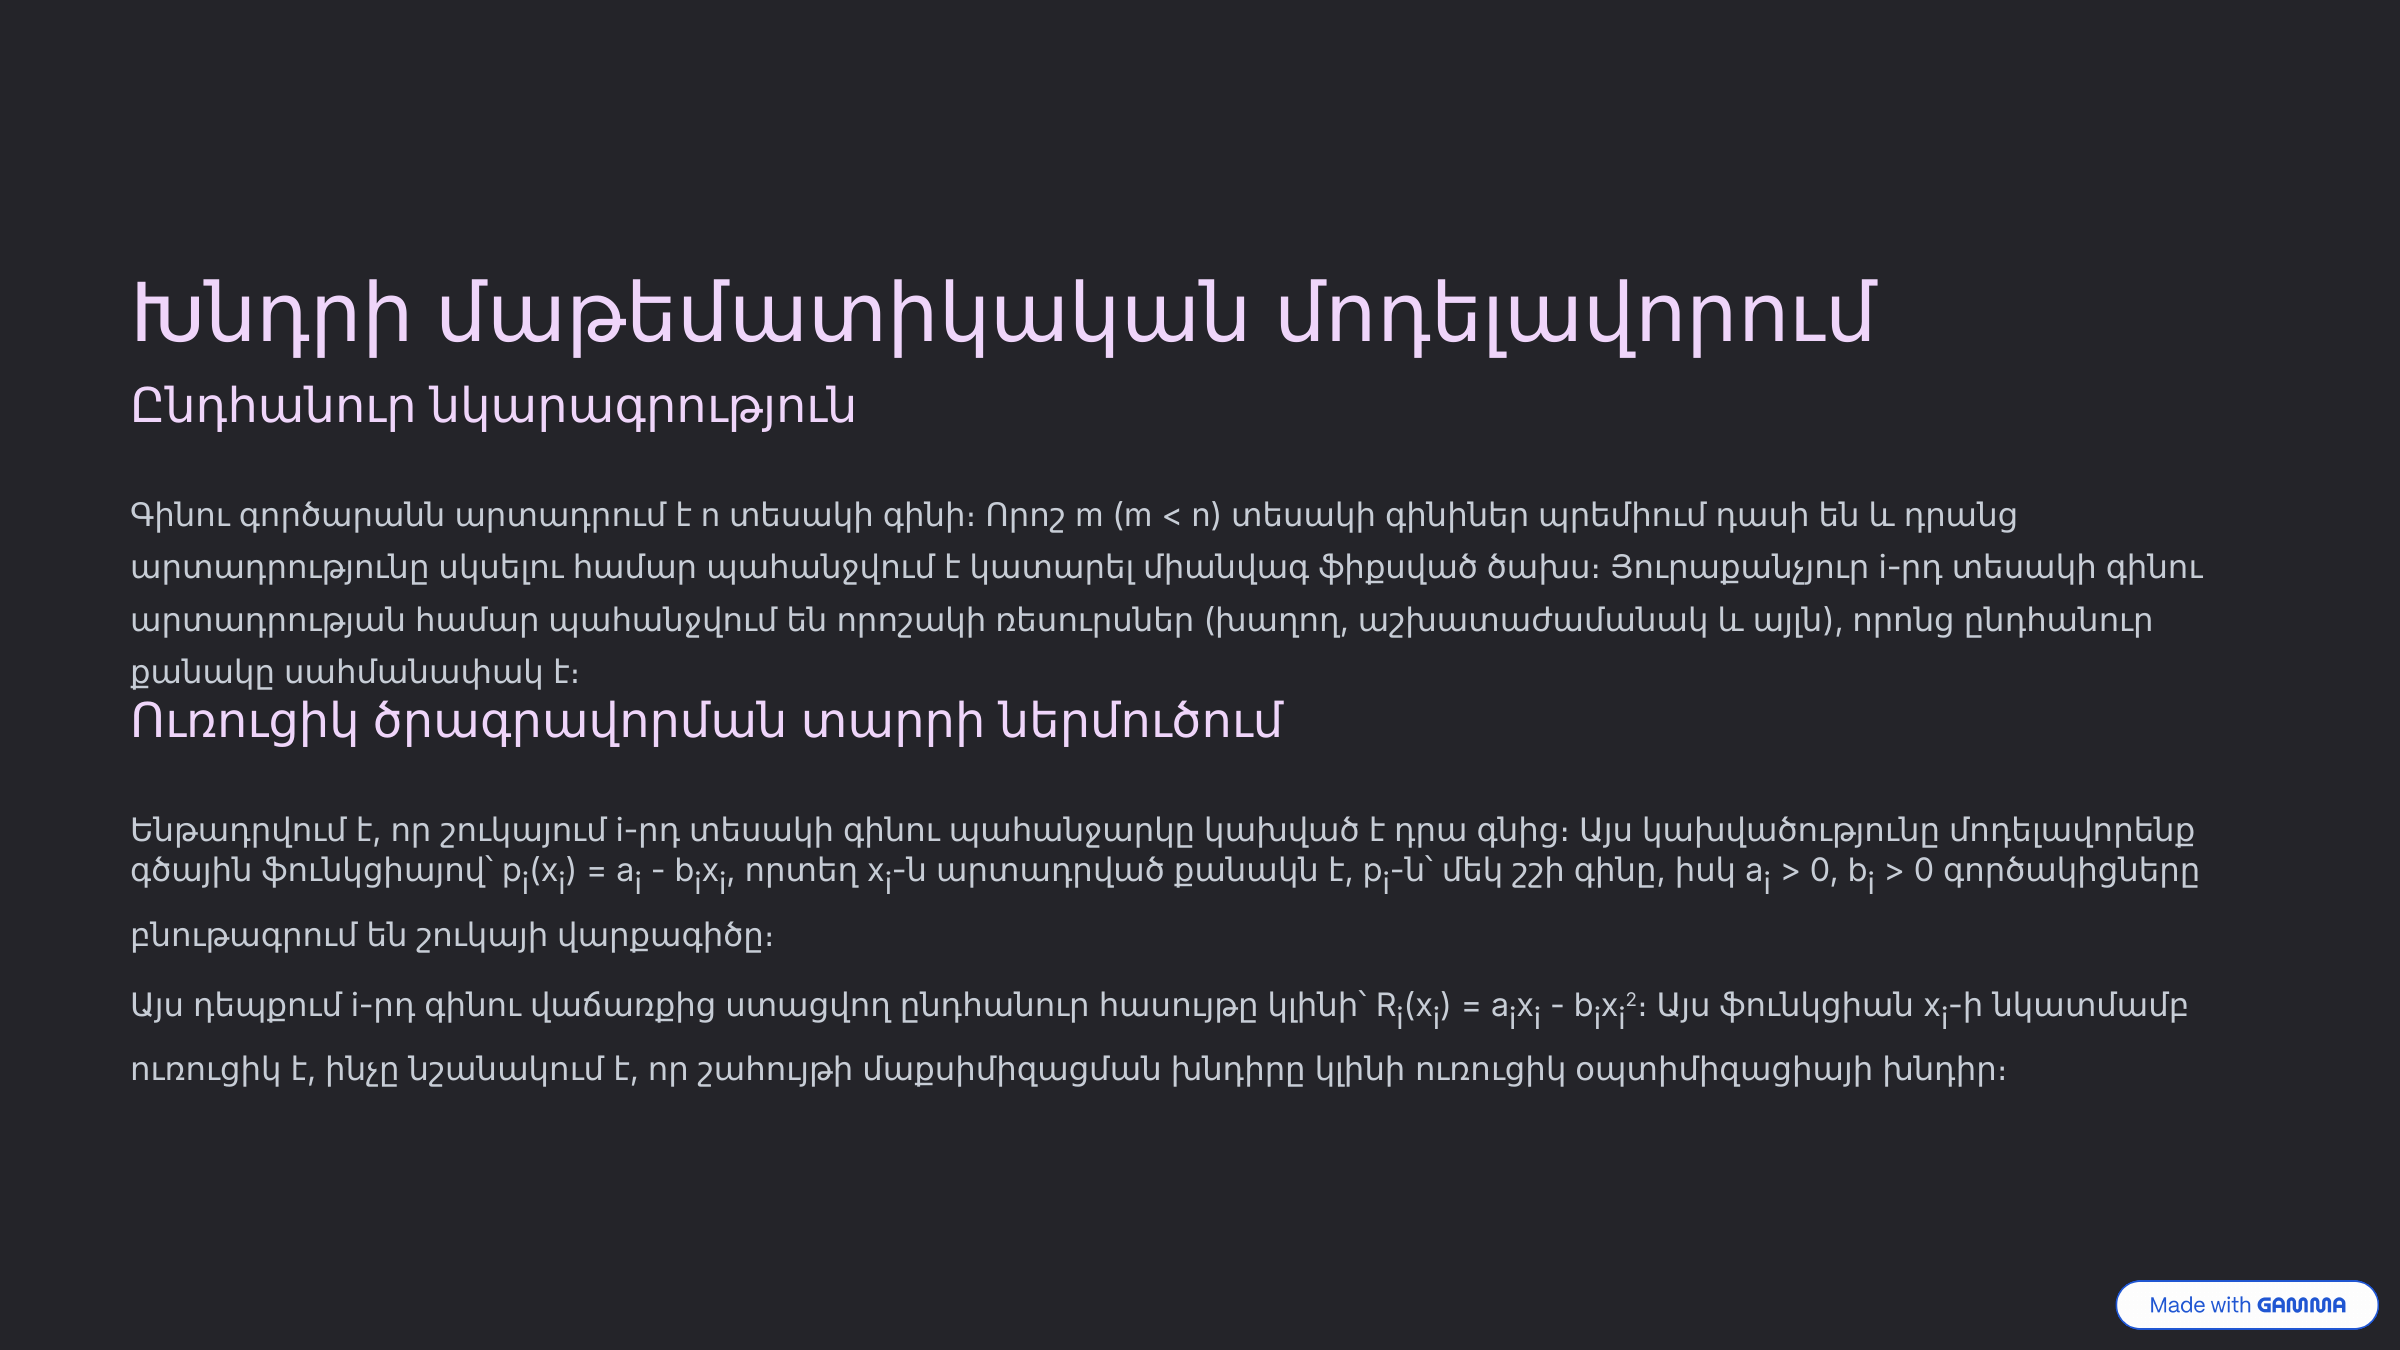

Խնդրի մաթեմատիկական մոդելավորում
Ընդհանուր նկարագրություն
Գինու գործարանն արտադրում է n տեսակի գինի։ Որոշ m (m < n) տեսակի գինիներ պրեմիում դասի են և դրանց արտադրությունը սկսելու համար պահանջվում է կատարել միանվագ ֆիքսված ծախս։ Յուրաքանչյուր i-րդ տեսակի գինու արտադրության համար պահանջվում են որոշակի ռեսուրսներ (խաղող, աշխատաժամանակ և այլն), որոնց ընդհանուր քանակը սահմանափակ է։
Ուռուցիկ ծրագրավորման տարրի ներմուծում
Ենթադրվում է, որ շուկայում i-րդ տեսակի գինու պահանջարկը կախված է դրա գնից։ Այս կախվածությունը մոդելավորենք գծային ֆունկցիայով՝ pi(xi) = ai - bixi, որտեղ xi-ն արտադրված քանակն է, pi-ն՝ մեկ շշի գինը, իսկ ai > 0, bi > 0 գործակիցները բնութագրում են շուկայի վարքագիծը։
Այս դեպքում i-րդ գինու վաճառքից ստացվող ընդհանուր հասույթը կլինի՝ Ri(xi) = aixi - bixi2։ Այս ֆունկցիան xi-ի նկատմամբ ուռուցիկ է, ինչը նշանակում է, որ շահույթի մաքսիմիզացման խնդիրը կլինի ուռուցիկ օպտիմիզացիայի խնդիր։